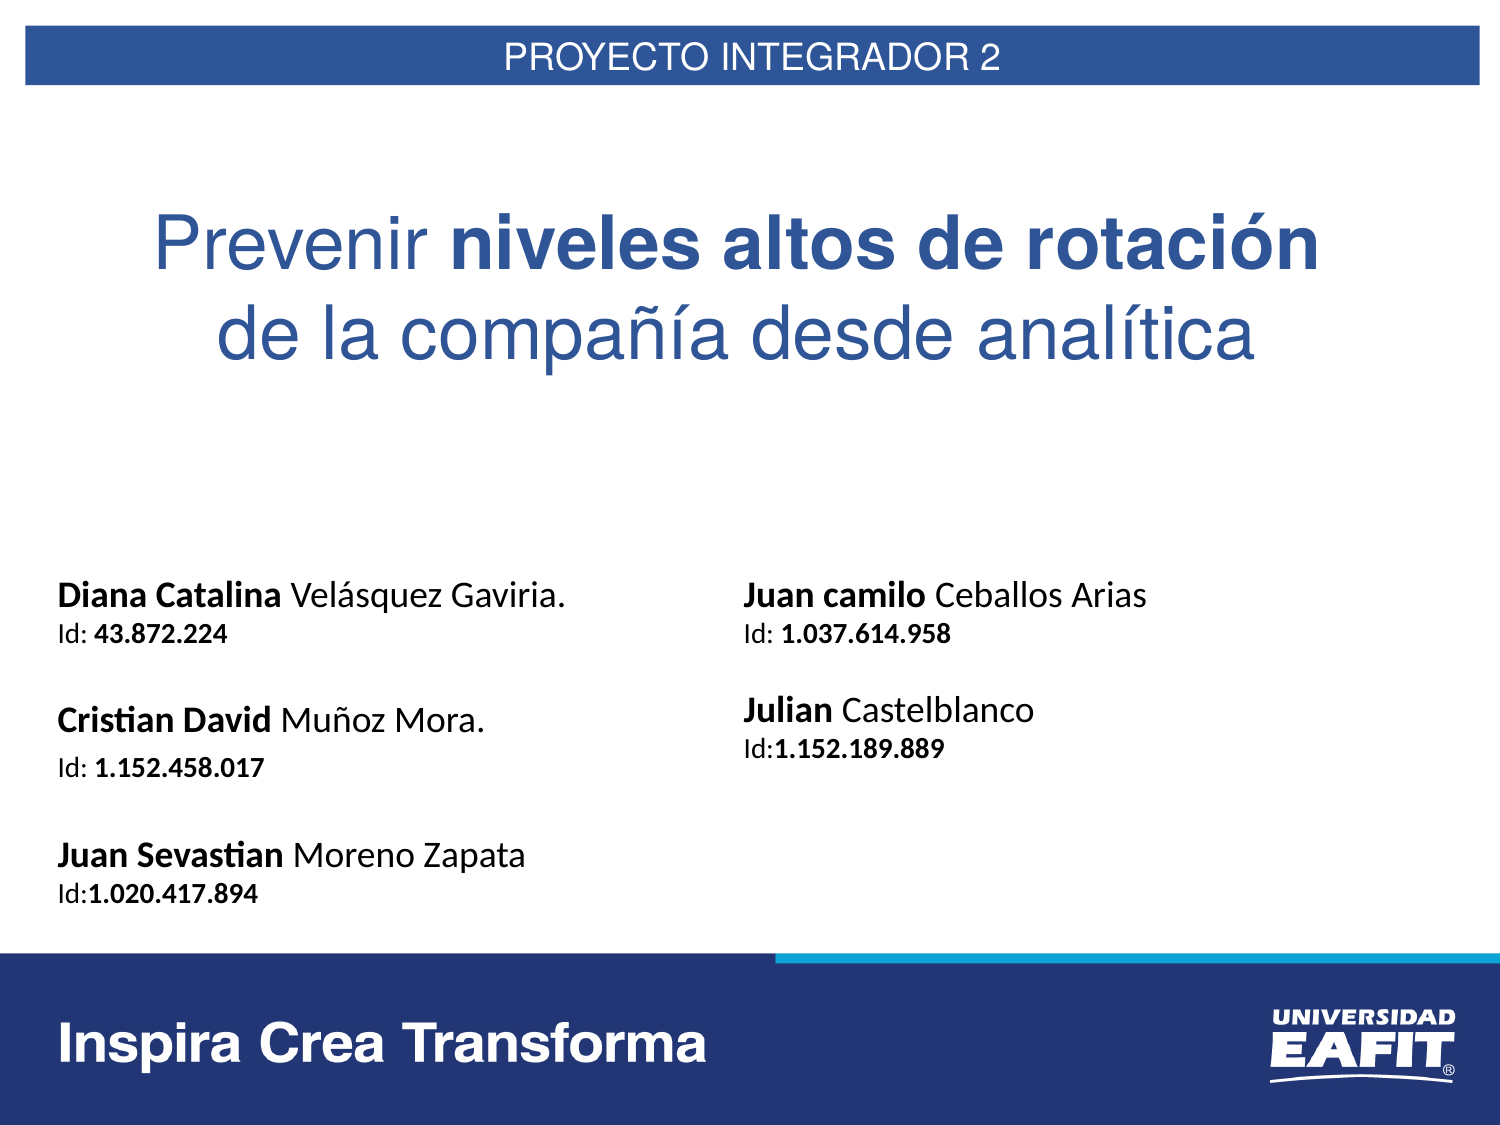

PROYECTO INTEGRADOR 2
Prevenir niveles altos de rotación de la compañía desde analítica
Diana Catalina Velásquez Gaviria.
Id: 43.872.224

Cristian David Muñoz Mora.
Id: 1.152.458.017

Juan Sevastian Moreno Zapata
Id:1.020.417.894
Juan camilo Ceballos Arias
Id: 1.037.614.958

Julian Castelblanco
Id:1.152.189.889